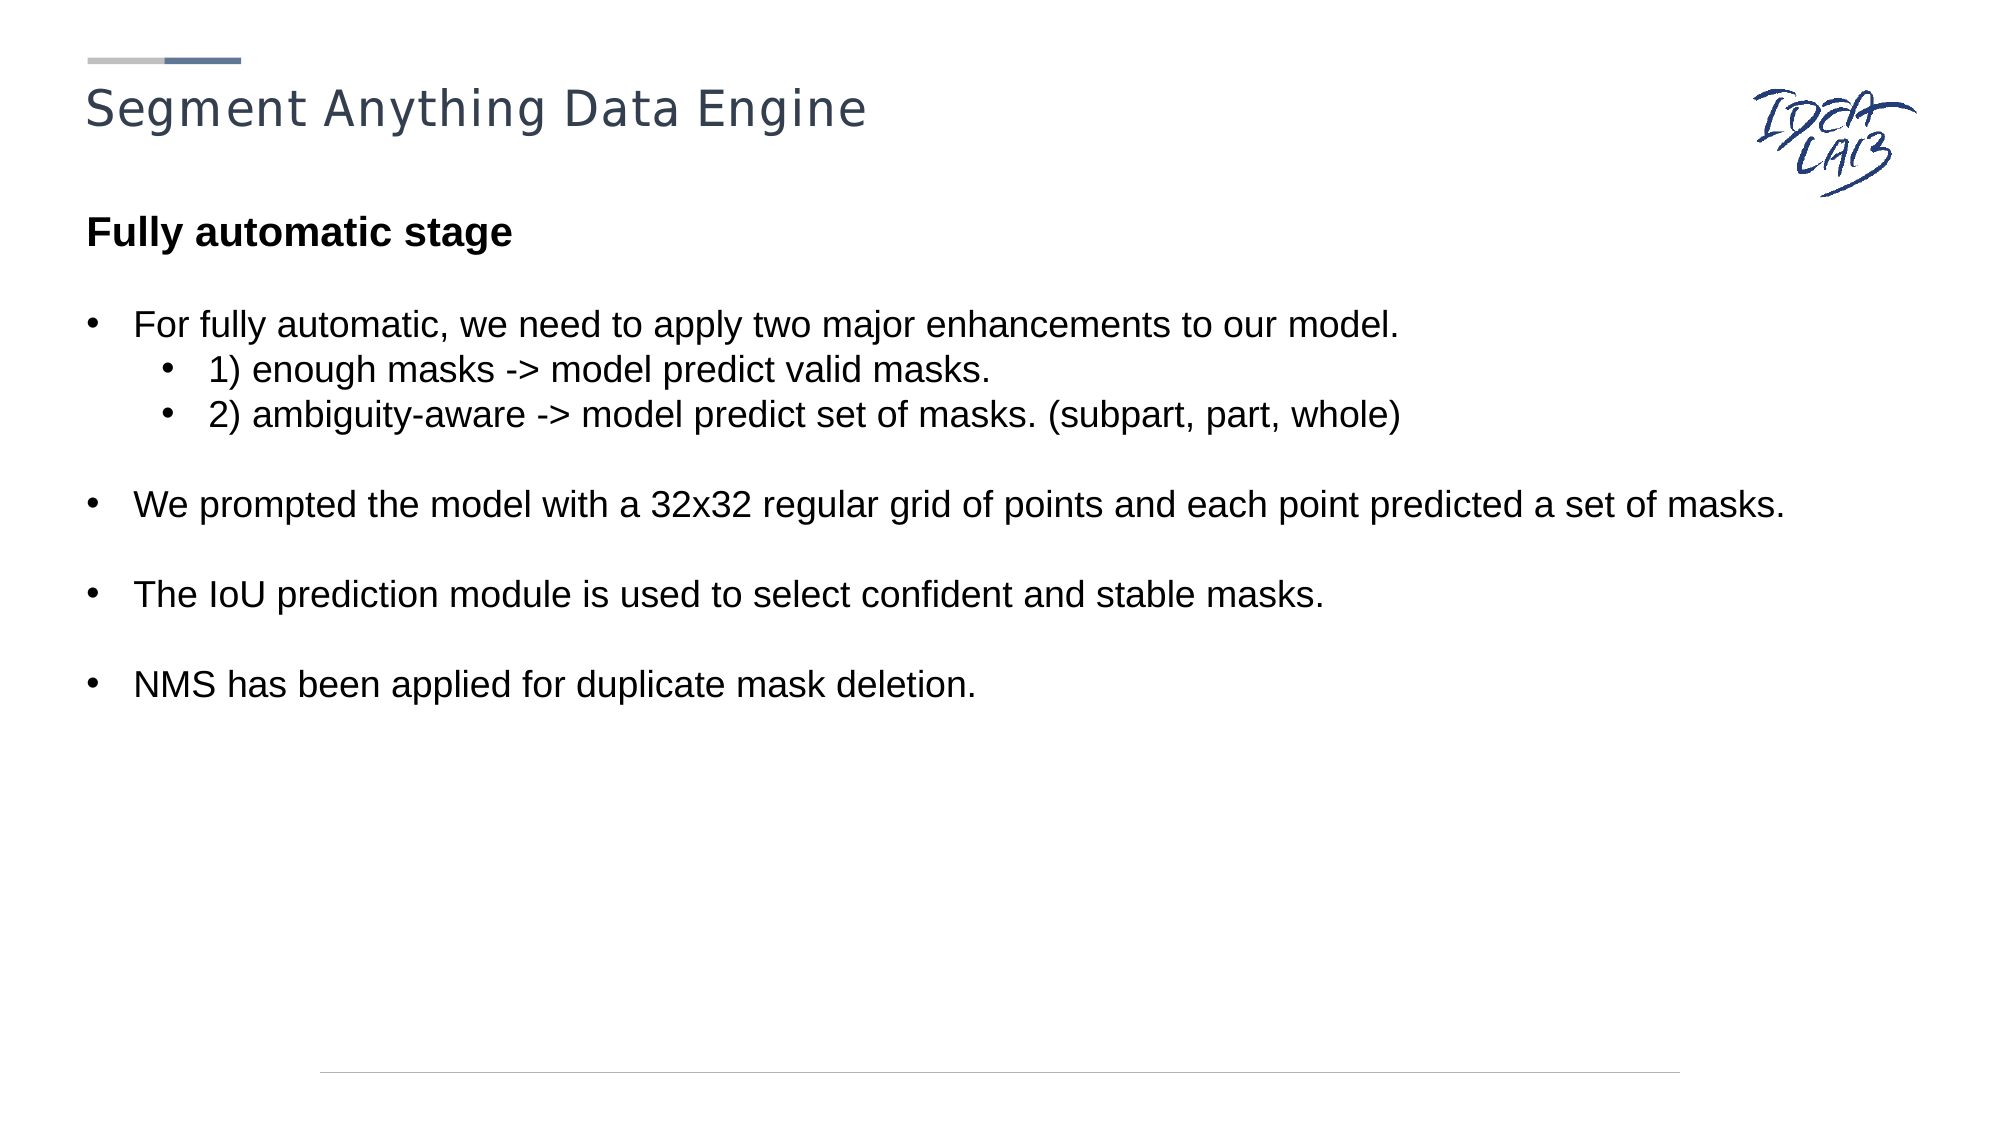

Segment Anything Data Engine
Fully automatic stage

For fully automatic, we need to apply two major enhancements to our model.
1) enough masks -> model predict valid masks.
2) ambiguity-aware -> model predict set of masks. (subpart, part, whole)

We prompted the model with a 32x32 regular grid of points and each point predicted a set of masks.

The IoU prediction module is used to select confident and stable masks.

NMS has been applied for duplicate mask deletion.